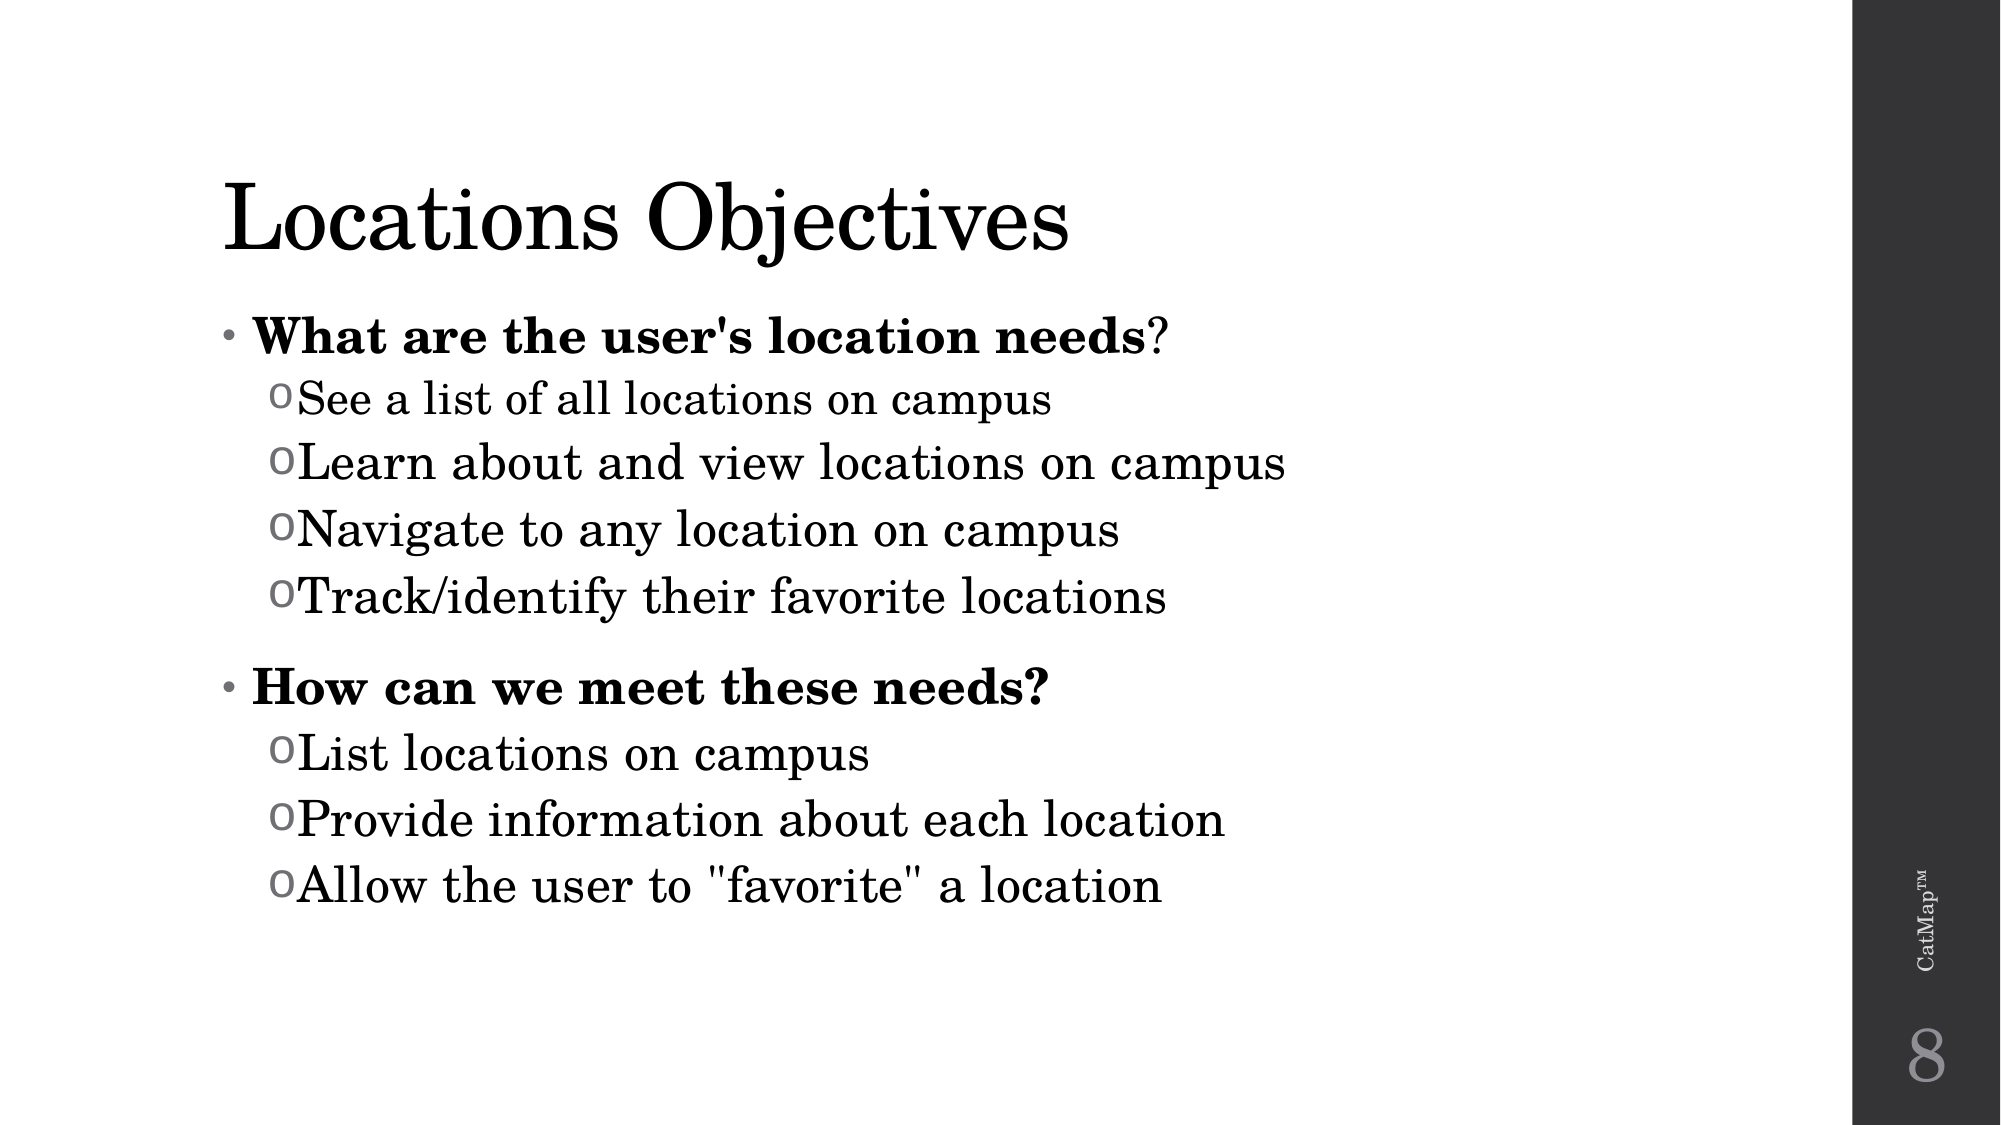

# Locations Objectives
What are the user's location needs?
See a list of all locations on campus
Learn about and view locations on campus
Navigate to any location on campus
Track/identify their favorite locations
How can we meet these needs?
List locations on campus
Provide information about each location
Allow the user to "favorite" a location
CatMap™
8